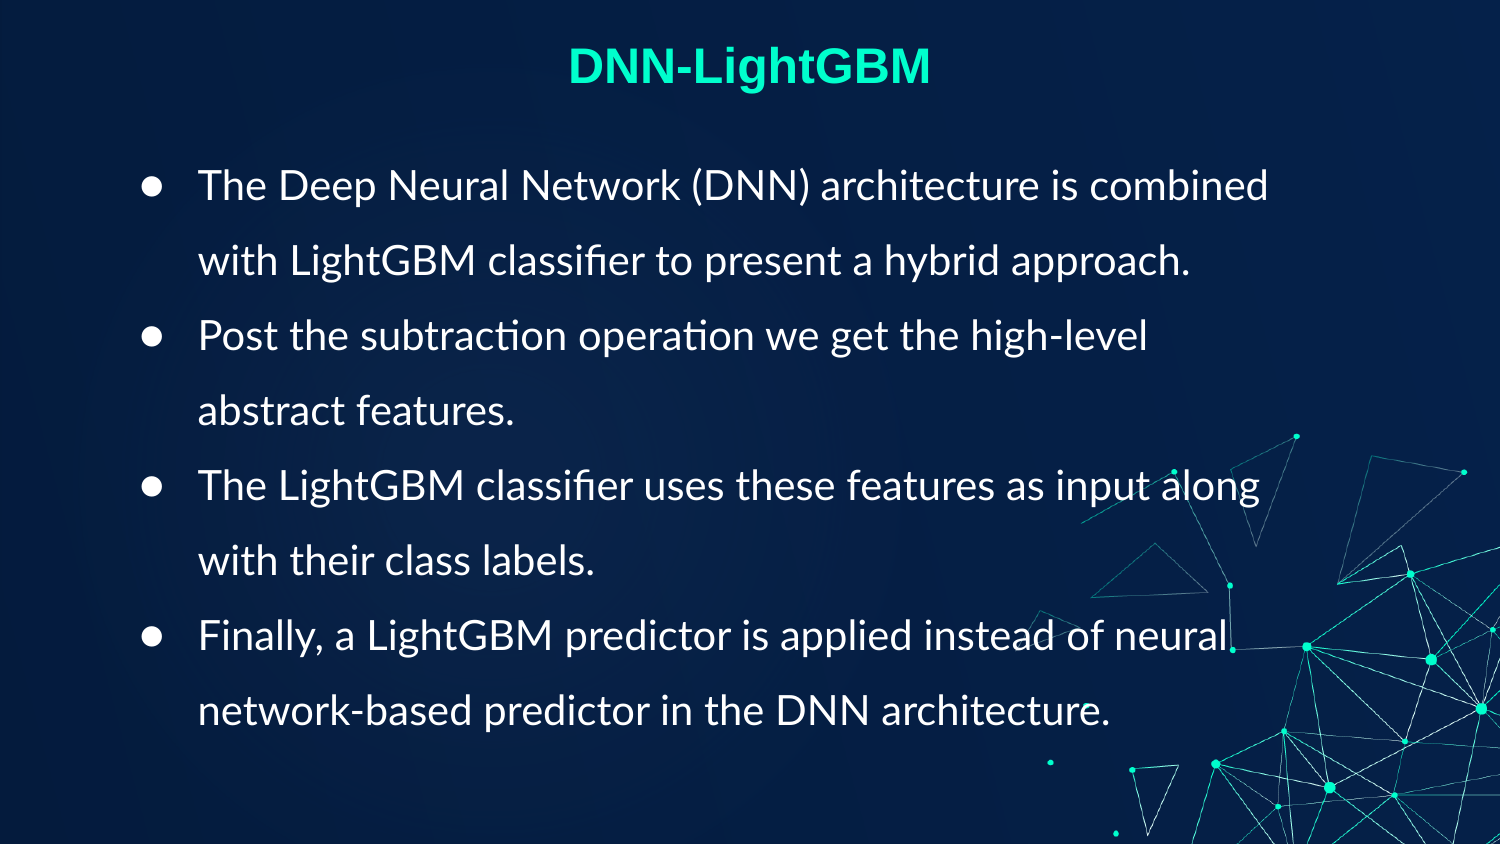

# DNN-LightGBM
The Deep Neural Network (DNN) architecture is combined with LightGBM classifier to present a hybrid approach.
Post the subtraction operation we get the high-level abstract features.
The LightGBM classifier uses these features as input along with their class labels.
Finally, a LightGBM predictor is applied instead of neural network-based predictor in the DNN architecture.